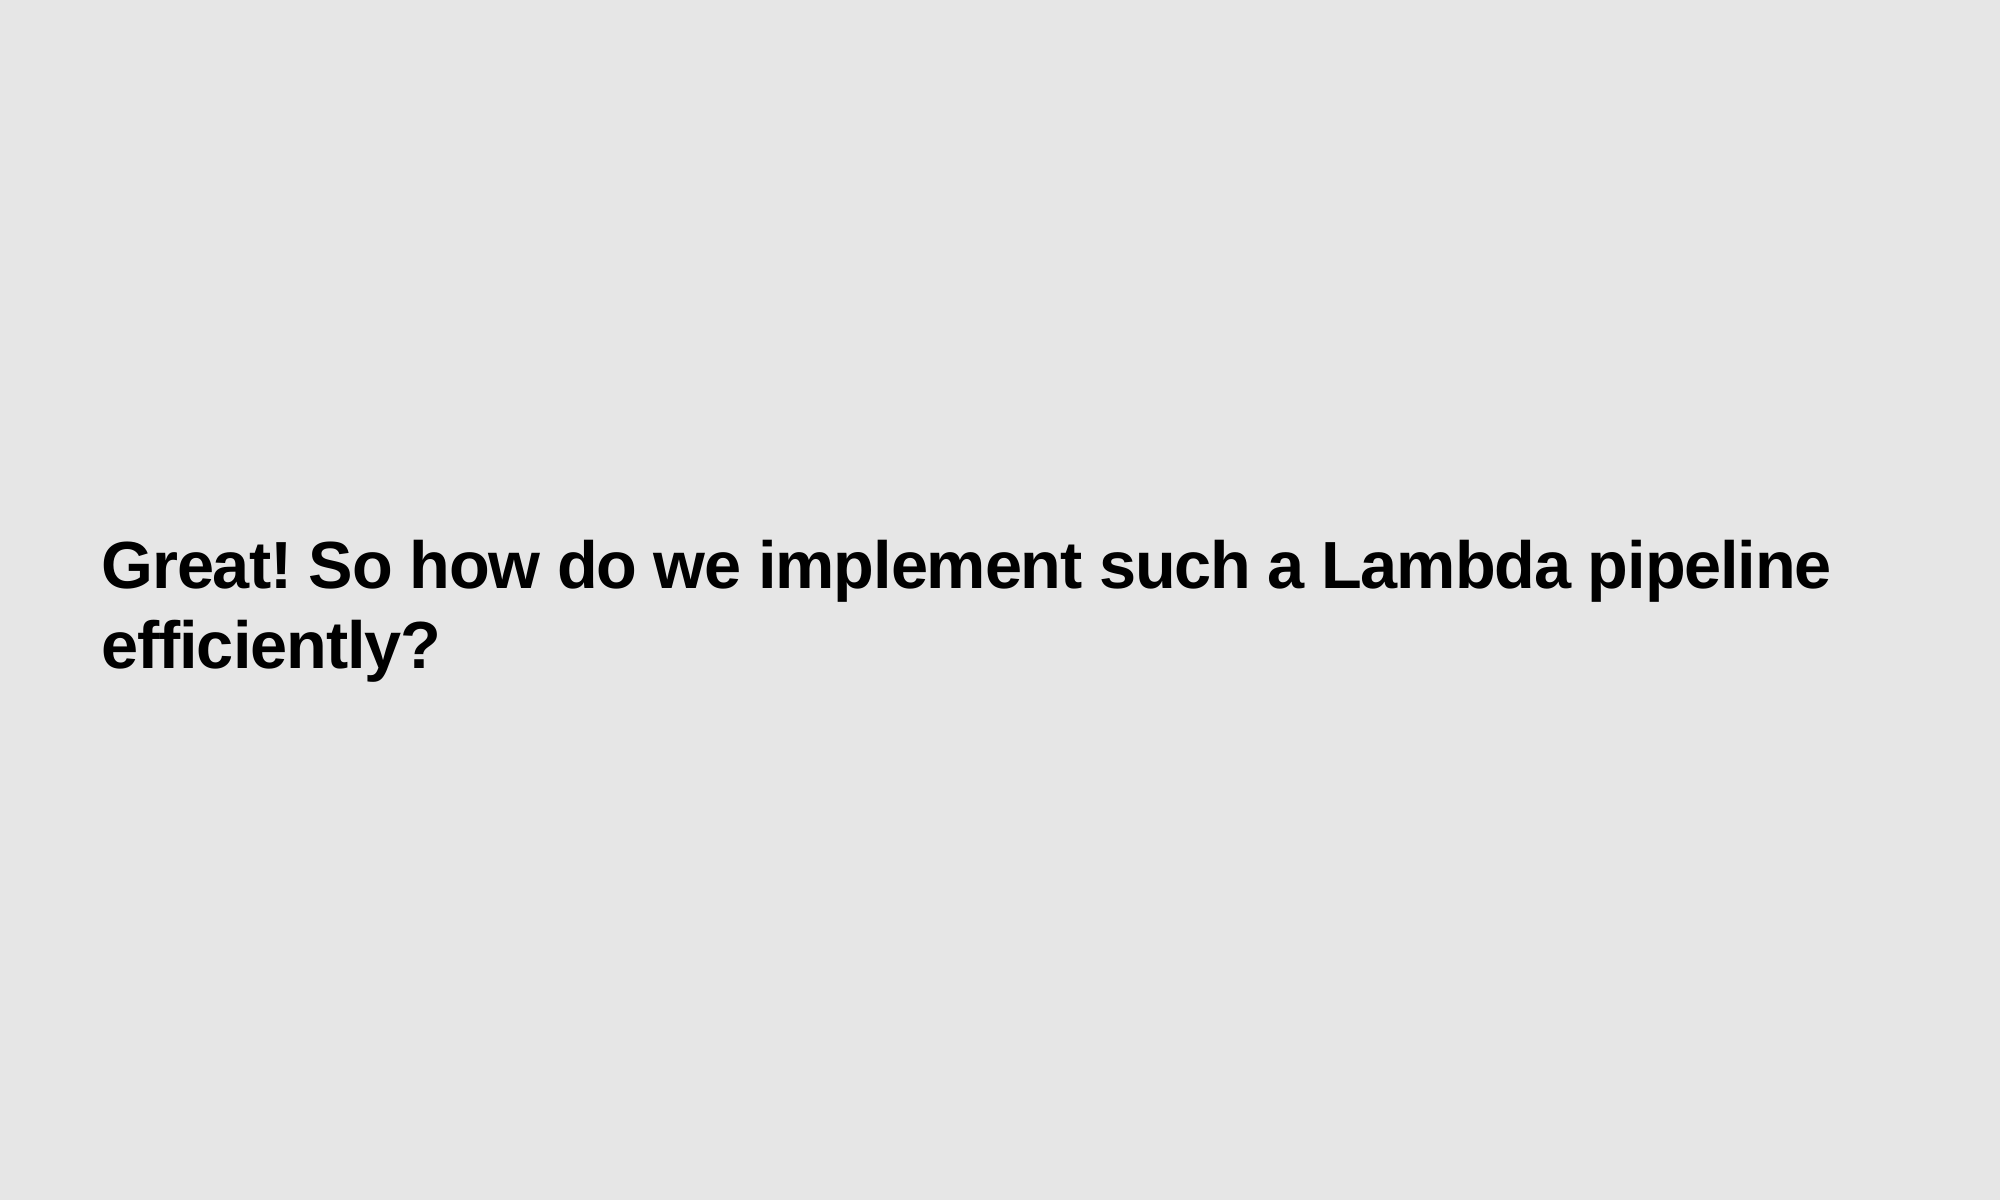

# Great! So how do we implement such a Lambda pipeline efficiently?